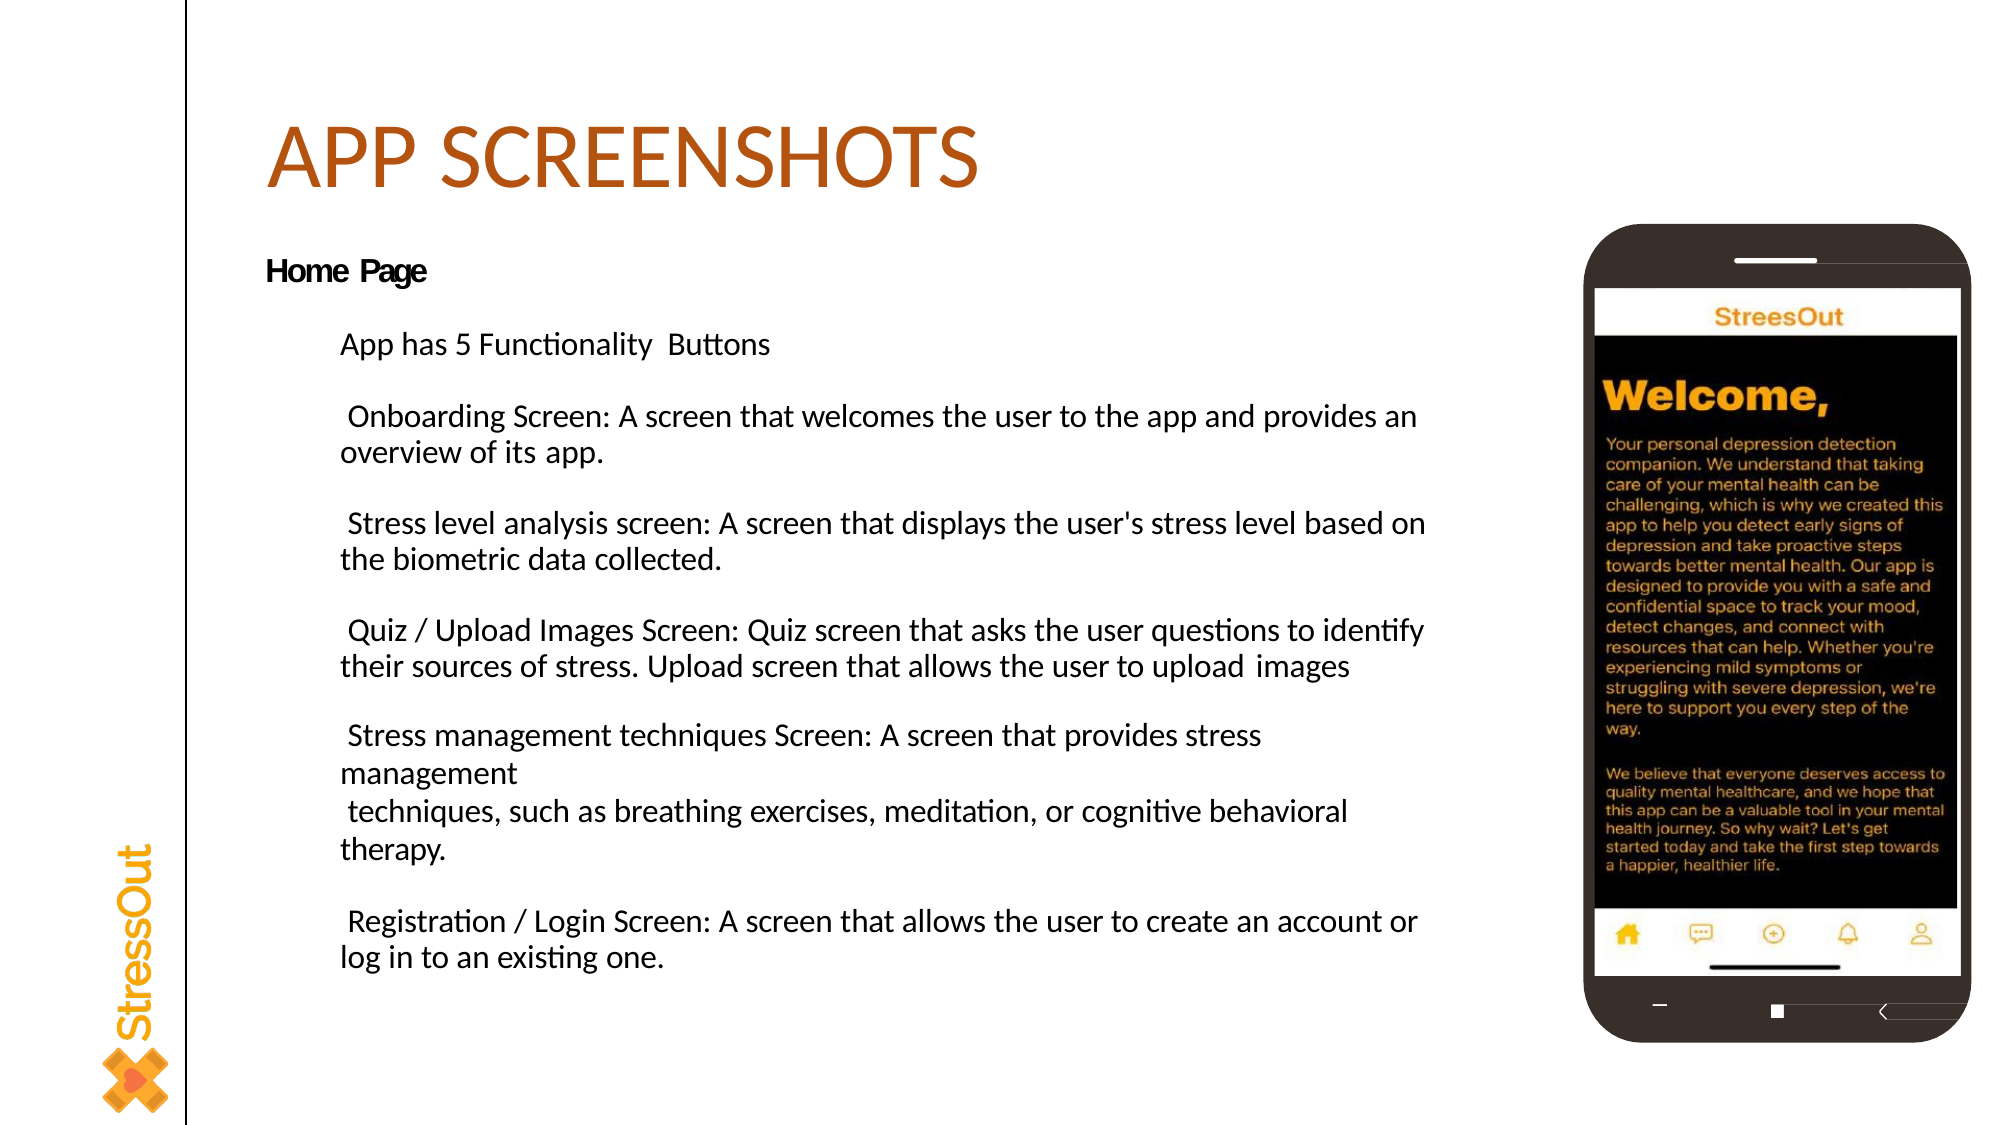

# APP SCREENSHOTS

Home Page

App has 5 Functionality Buttons

Onboarding Screen: A screen that welcomes the user to the app and provides an  overview of its app.

Stress level analysis screen: A screen that displays the user's stress level based on  the biometric data collected.

Quiz / Upload Images Screen: Quiz screen that asks the user questions to identify  their sources of stress. Upload screen that allows the user to upload images

Stress management techniques Screen: A screen that provides stress management
techniques, such as breathing exercises, meditation, or cognitive behavioral therapy.

Registration / Login Screen: A screen that allows the user to create an account or  log in to an existing one.